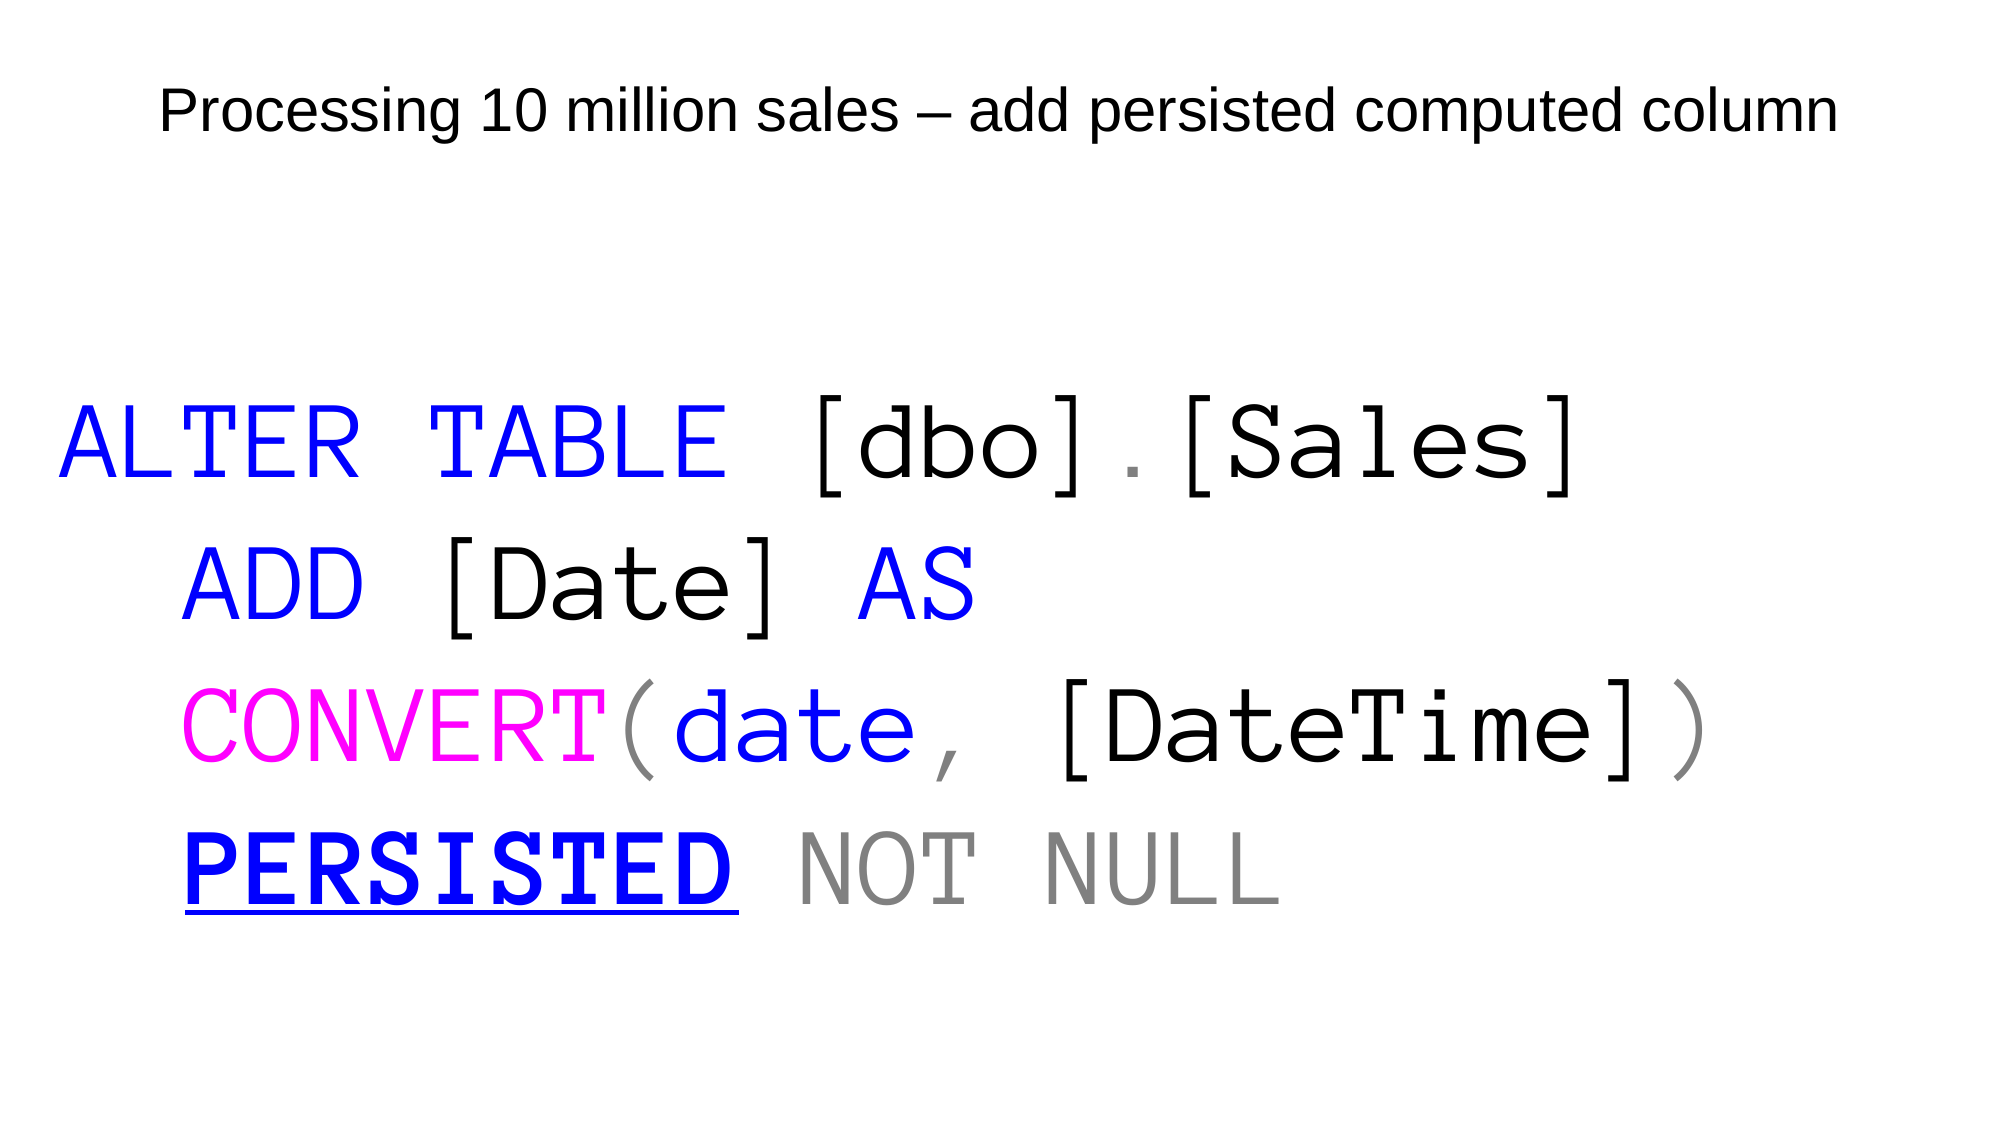

# Processing 10 million sales – add persisted computed column
ALTER TABLE [dbo].[Sales]
  ADD [Date] AS
  CONVERT(date, [DateTime])
  PERSISTED NOT NULL